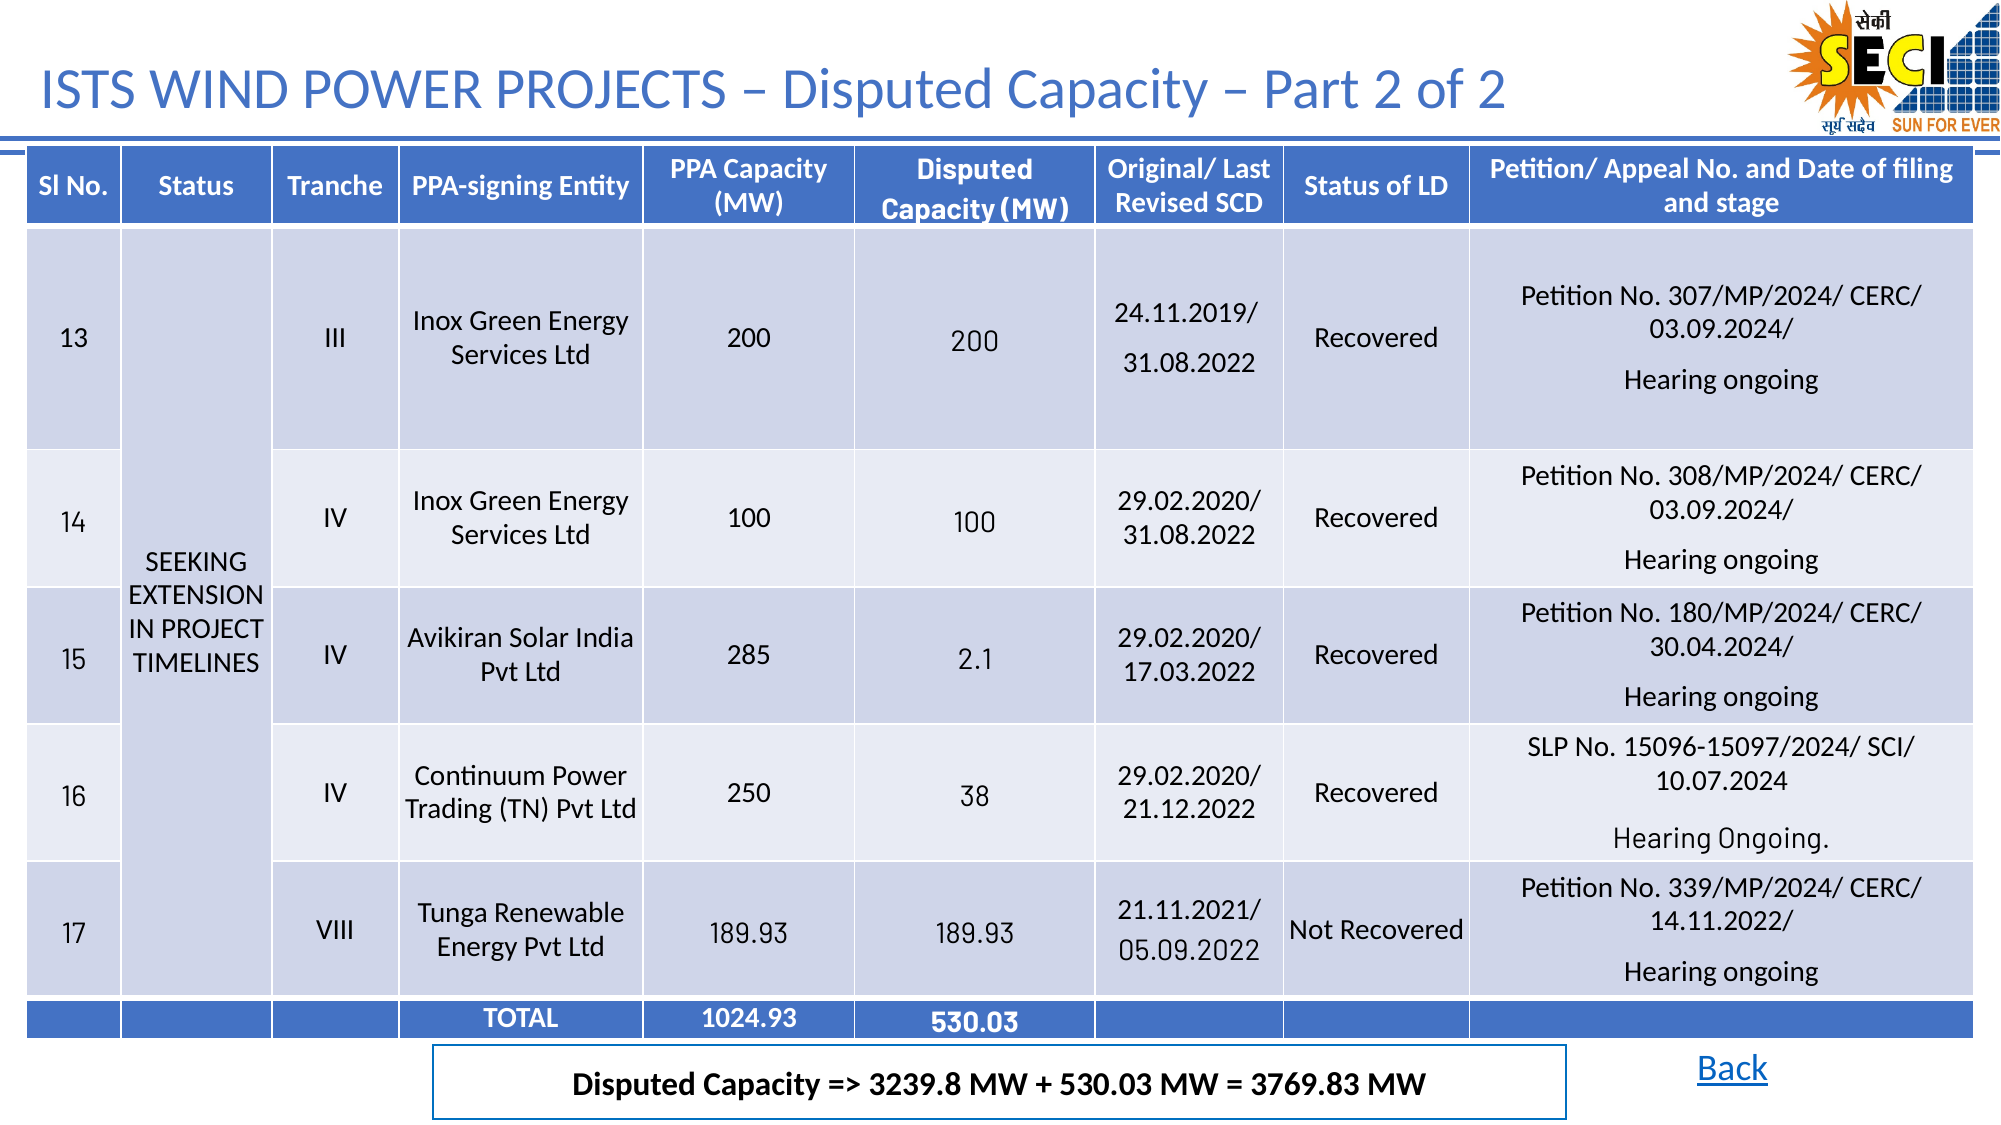

ISTS WIND POWER PROJECTS – Disputed Capacity – Part 2 of 2

| Sl No. | Status | Tranche | PPA-signing Entity | PPA Capacity (MW) | Disputed Capacity (MW) | Original/ Last Revised SCD | Status of LD | Petition/ Appeal No. and Date of filing and stage |
| --- | --- | --- | --- | --- | --- | --- | --- | --- |
| 13 | SEEKING EXTENSION IN PROJECT TIMELINES | III | Inox Green Energy Services Ltd | 200 | 200 | 24.11.2019/ 31.08.2022 | Recovered | Petition No. 307/MP/2024/ CERC/ 03.09.2024/ Hearing ongoing |
| 14 |  | IV | Inox Green Energy Services Ltd | 100 | 100 | 29.02.2020/ 31.08.2022 | Recovered | Petition No. 308/MP/2024/ CERC/ 03.09.2024/ Hearing ongoing |
| 15 |  | IV | Avikiran Solar India Pvt Ltd | 285 | 2.1 | 29.02.2020/ 17.03.2022 | Recovered | Petition No. 180/MP/2024/ CERC/ 30.04.2024/ Hearing ongoing |
| 16 |  | IV | Continuum Power Trading (TN) Pvt Ltd | 250 | 38 | 29.02.2020/ 21.12.2022 | Recovered | SLP No. 15096-15097/2024/ SCI/ 10.07.2024 Hearing Ongoing. |
| 17 |  | VIII | Tunga Renewable Energy Pvt Ltd | 189.93 | 189.93 | 21.11.2021/ 05.09.2022 | Not Recovered | Petition No. 339/MP/2024/ CERC/ 14.11.2022/ Hearing ongoing |
|  |  |  | TOTAL | 1024.93 | 530.03 |  |  |  |
Back
Disputed Capacity => 3239.8 MW + 530.03 MW = 3769.83 MW